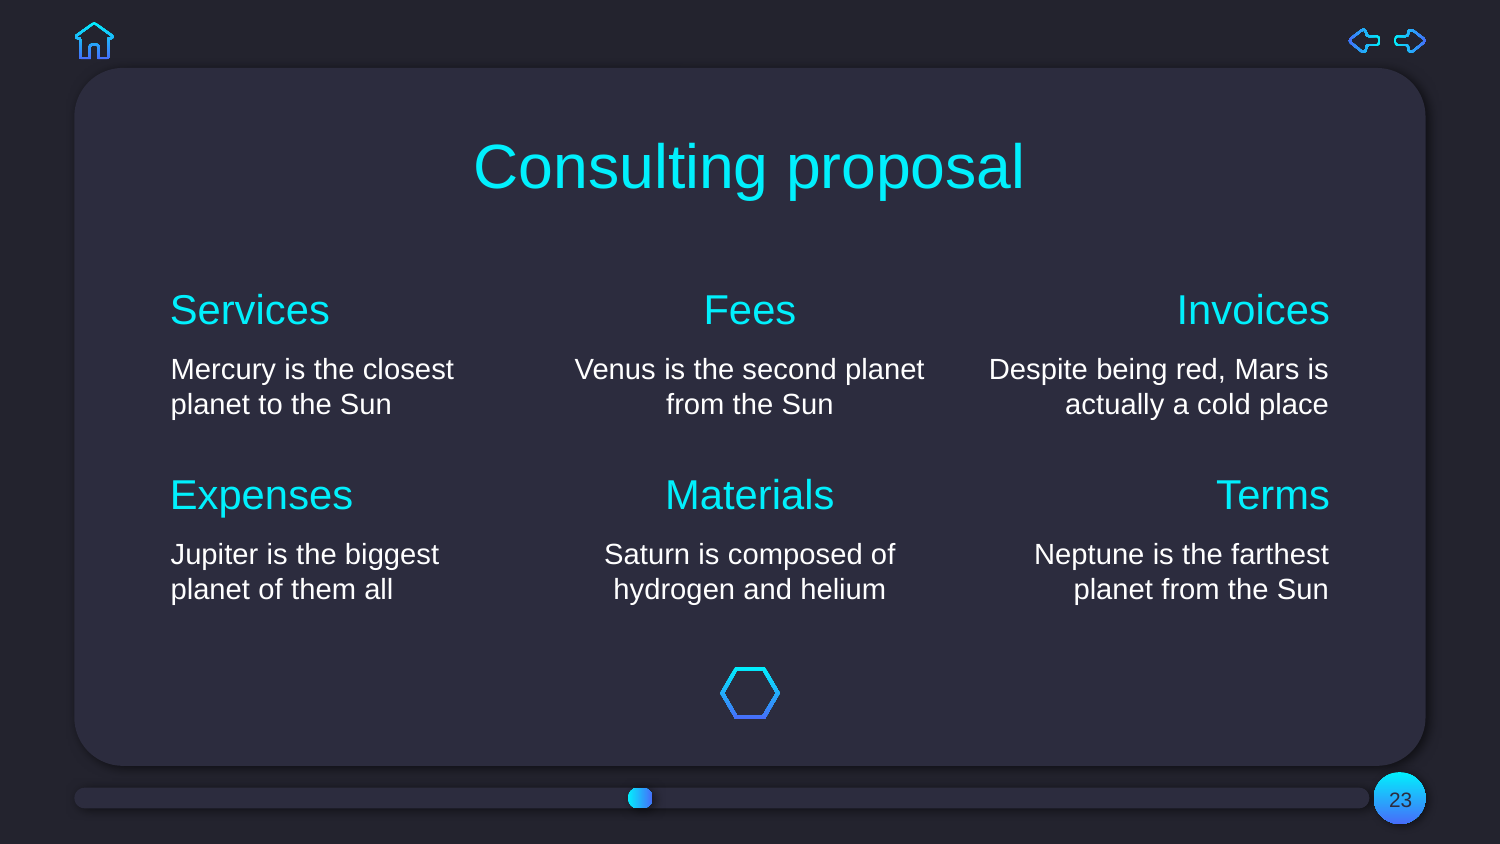

# Consulting proposal
Services
Fees
Invoices
Mercury is the closest planet to the Sun
Venus is the second planet from the Sun
Despite being red, Mars is actually a cold place
Expenses
Materials
Terms
Jupiter is the biggest planet of them all
Saturn is composed of hydrogen and helium
Neptune is the farthest planet from the Sun